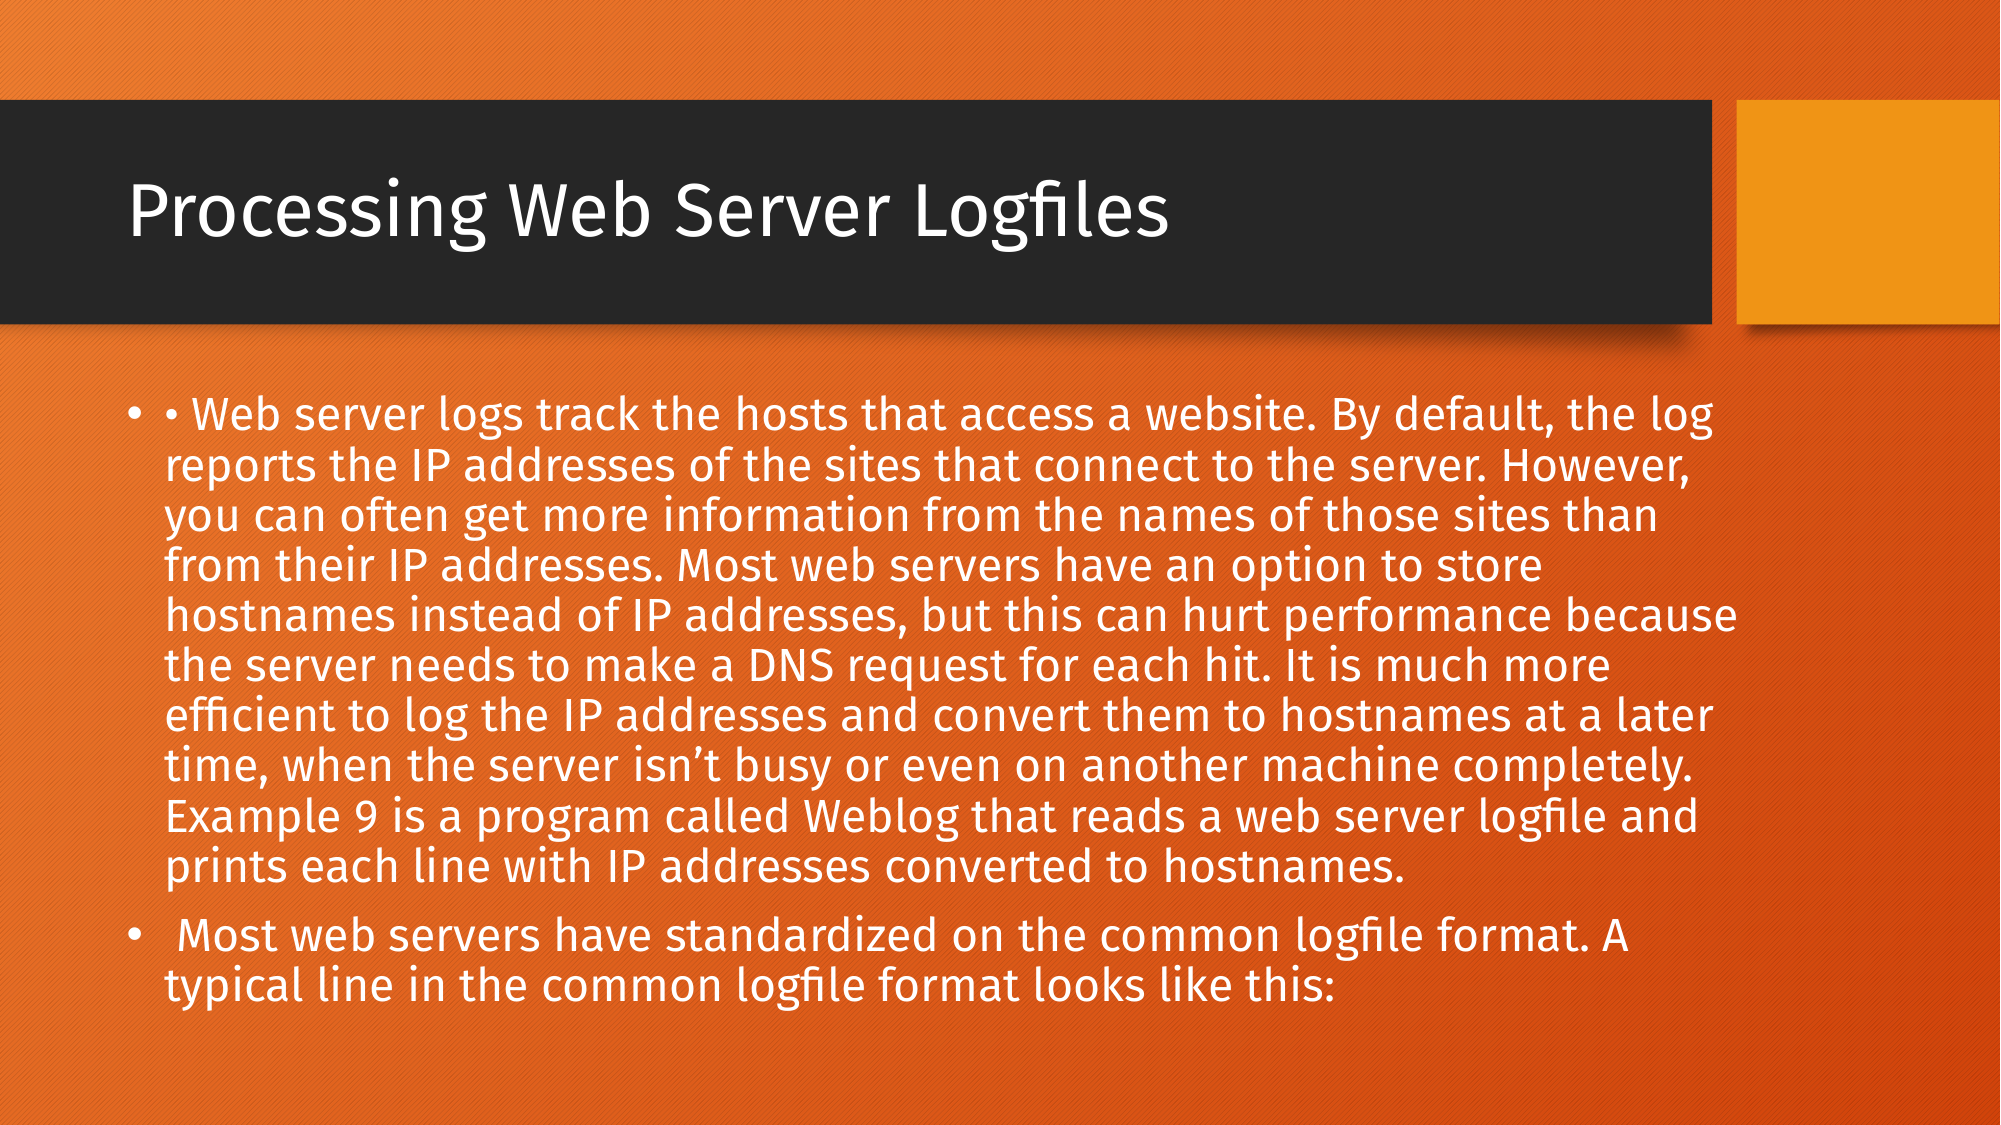

# Processing Web Server Logfiles
• Web server logs track the hosts that access a website. By default, the log reports the IP addresses of the sites that connect to the server. However, you can often get more information from the names of those sites than from their IP addresses. Most web servers have an option to store hostnames instead of IP addresses, but this can hurt performance because the server needs to make a DNS request for each hit. It is much more efficient to log the IP addresses and convert them to hostnames at a later time, when the server isn’t busy or even on another machine completely. Example 9 is a program called Weblog that reads a web server logfile and prints each line with IP addresses converted to hostnames.
 Most web servers have standardized on the common logfile format. A typical line in the common logfile format looks like this: